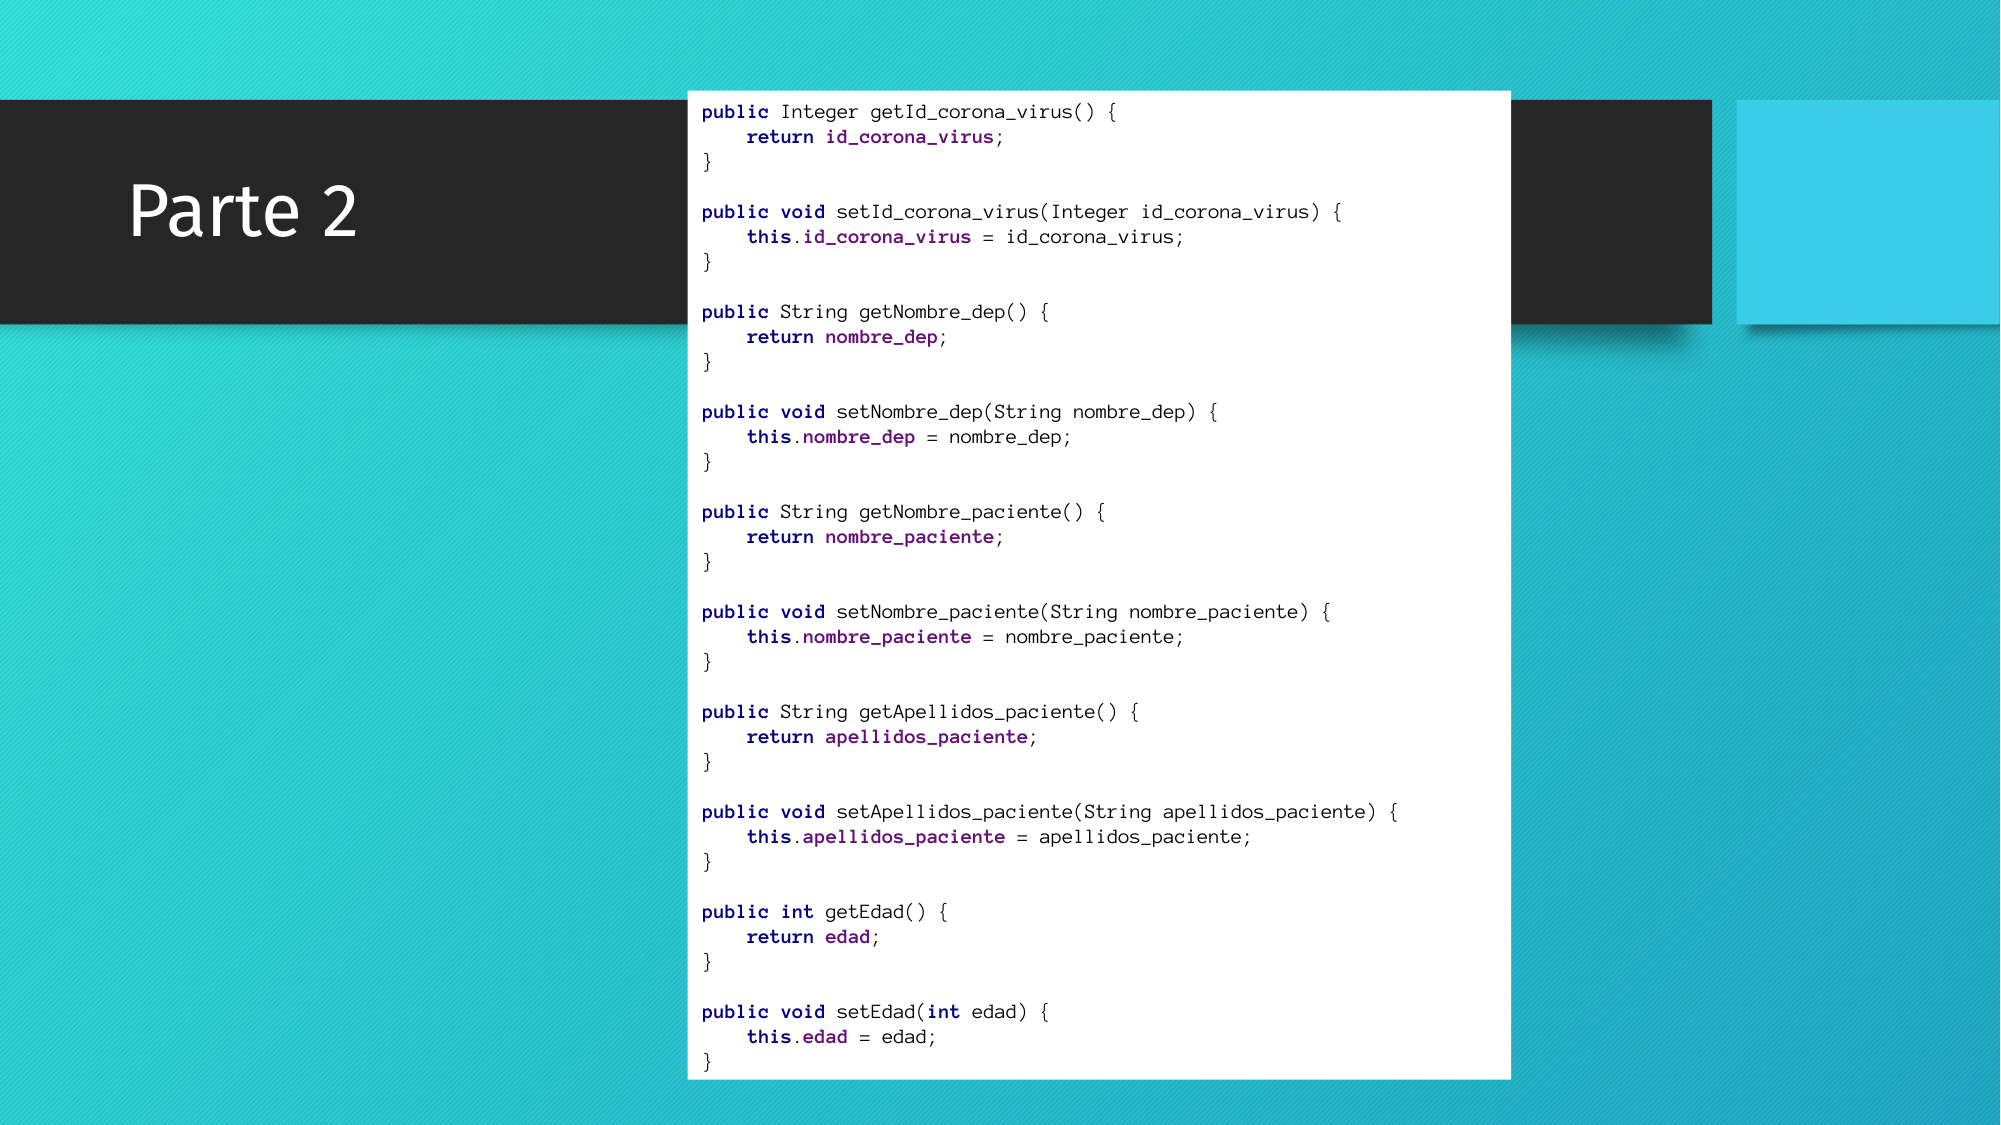

public Integer getId_corona_virus() {
    return id_corona_virus;
}
public void setId_corona_virus(Integer id_corona_virus) {
    this.id_corona_virus = id_corona_virus;
}
public String getNombre_dep() {
    return nombre_dep;
}
public void setNombre_dep(String nombre_dep) {
    this.nombre_dep = nombre_dep;
}
public String getNombre_paciente() {
    return nombre_paciente;
}
public void setNombre_paciente(String nombre_paciente) {
    this.nombre_paciente = nombre_paciente;
}
public String getApellidos_paciente() {
    return apellidos_paciente;
}
public void setApellidos_paciente(String apellidos_paciente) {
    this.apellidos_paciente = apellidos_paciente;
}
public int getEdad() {
    return edad;
}
public void setEdad(int edad) {
    this.edad = edad;
}
# Parte 2